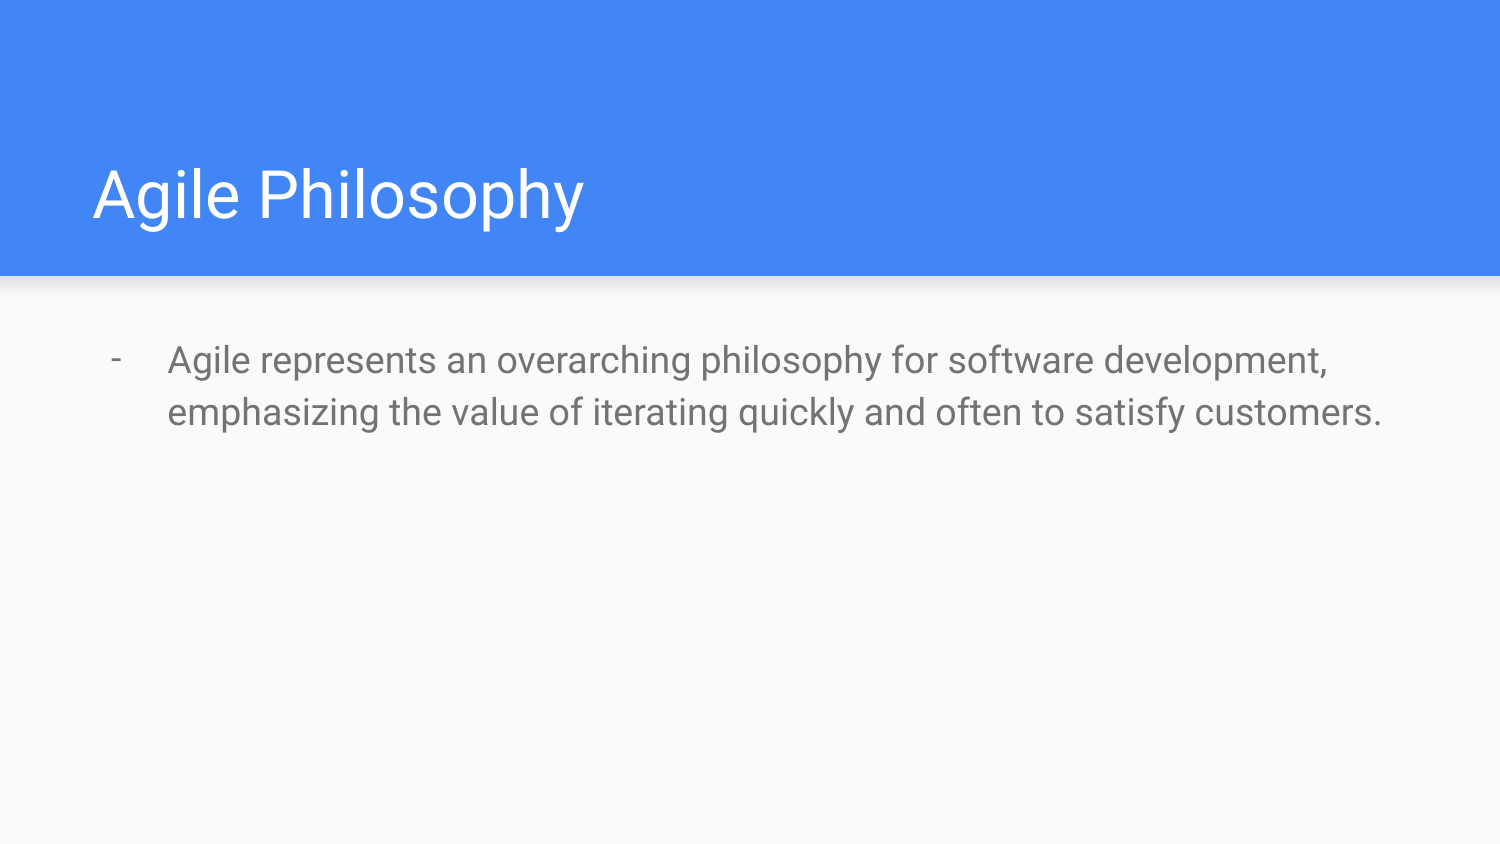

# Agile Philosophy
Agile represents an overarching philosophy for software development, emphasizing the value of iterating quickly and often to satisfy customers.